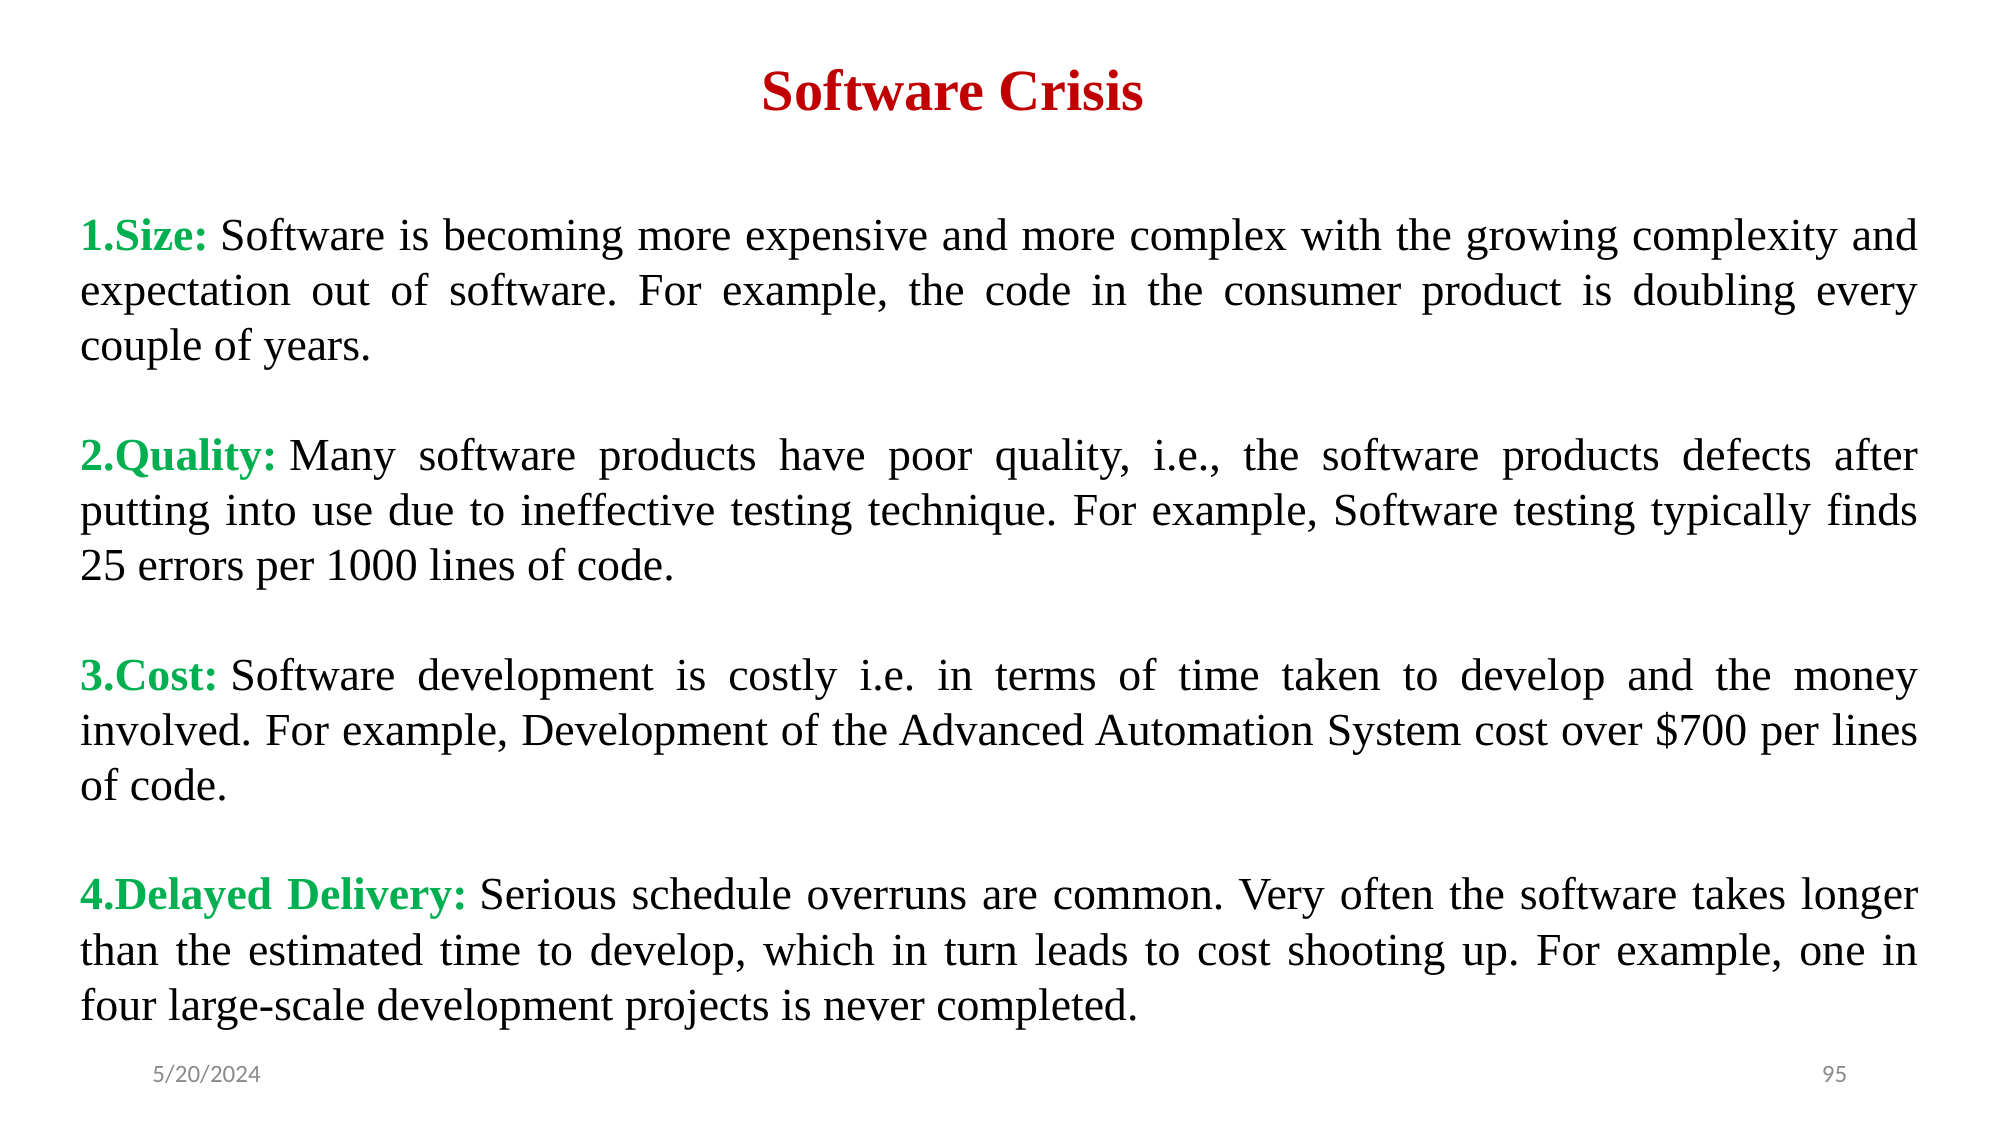

Software Crisis
Size: Software is becoming more expensive and more complex with the growing complexity and expectation out of software. For example, the code in the consumer product is doubling every couple of years.

Quality: Many software products have poor quality, i.e., the software products defects after putting into use due to ineffective testing technique. For example, Software testing typically finds 25 errors per 1000 lines of code.

Cost: Software development is costly i.e. in terms of time taken to develop and the money involved. For example, Development of the Advanced Automation System cost over $700 per lines of code.

Delayed Delivery: Serious schedule overruns are common. Very often the software takes longer than the estimated time to develop, which in turn leads to cost shooting up. For example, one in four large-scale development projects is never completed.
5/20/2024
95